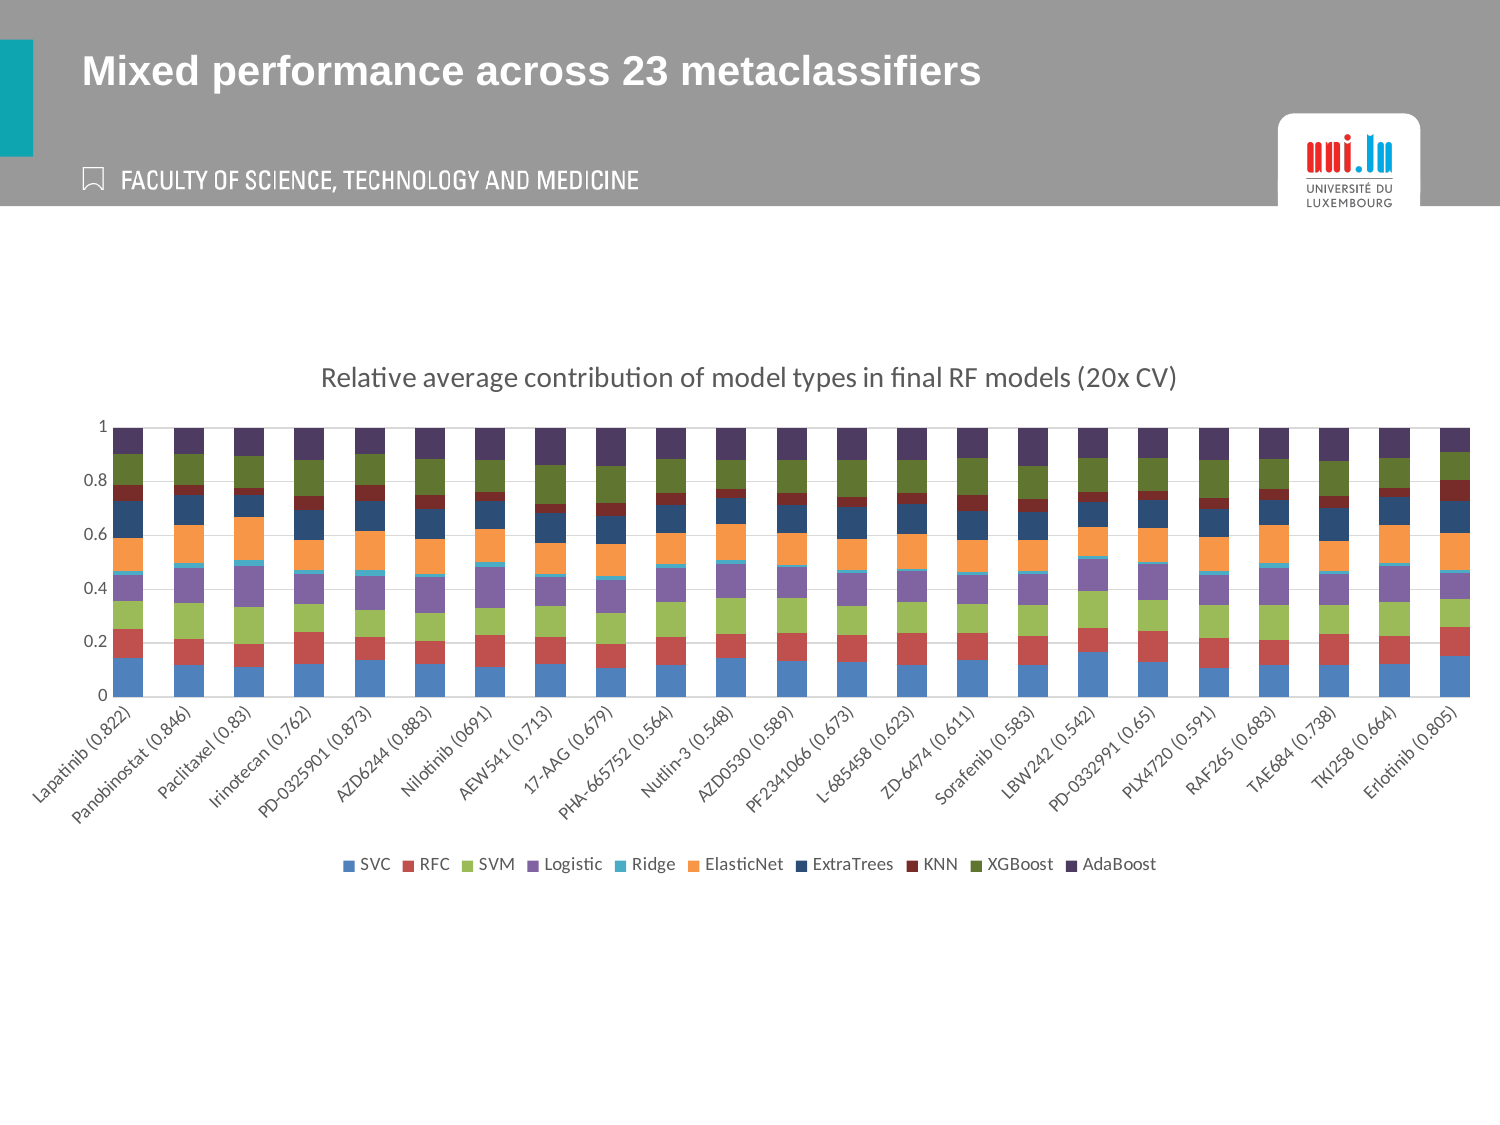

# Mixed performance across 23 metaclassifiers

### Chart: Relative average contribution of model types in final RF models (20x CV)

| Category | SVC | RFC | SVM | Logistic | Ridge | ElasticNet | ExtraTrees | KNN | XGBoost | AdaBoost |
|---|---|---|---|---|---|---|---|---|---|---|
| Lapatinib (0.822) | 0.14588448485722233 | 0.10831949937800295 | 0.10217470351792442 | 0.09848216206316472 | 0.0124453591940064 | 0.12436441782662971 | 0.13677528376829773 | 0.05954592418459645 | 0.11527408992445526 | 0.09673407528569812 |
|  | None | None | None | None | None | None | None | None | None | None |
| Panobinostat (0.846) | 0.11850921736398409 | 0.09703333100329137 | 0.13413669227684974 | 0.13076352331769914 | 0.01753423368821258 | 0.13997164583474797 | 0.1124236748591596 | 0.03711770511630858 | 0.11453670979905475 | 0.09797326674069015 |
|  | None | None | None | None | None | None | None | None | None | None |
| Paclitaxel (0.83) | 0.1121915138242817 | 0.08371713897226009 | 0.13770408919040275 | 0.15253047379709717 | 0.021500017835249935 | 0.16140163540843255 | 0.08035898105090639 | 0.028039185582224138 | 0.11916402750249651 | 0.1033929368366468 |
|  | None | None | None | None | None | None | None | None | None | None |
| Irinotecan (0.762) | 0.12290534659160307 | 0.11866745250079352 | 0.10409043746195532 | 0.11225278638408387 | 0.014977779888669676 | 0.10962623405005682 | 0.11165258519630357 | 0.051796000573223436 | 0.13622269148704572 | 0.11780868586626295 |
|  | None | None | None | None | None | None | None | None | None | None |
| PD-0325901 (0.873) | 0.13647525466970037 | 0.08666136160176238 | 0.10003285204773824 | 0.12736034380061 | 0.020270020759335858 | 0.1478970131703991 | 0.1109244981443637 | 0.05646371106253491 | 0.11718978703830056 | 0.09672515770525338 |
|  | None | None | None | None | None | None | None | None | None | None |
| AZD6244 (0.883) | 0.12230032862197866 | 0.08615258131156762 | 0.10307787496809351 | 0.13362509743290985 | 0.01387408832726308 | 0.12869811457545768 | 0.10968791027286309 | 0.05156452587431122 | 0.13352301574874098 | 0.11749646286681267 |
|  | None | None | None | None | None | None | None | None | None | None |
| Nilotinib (0691) | 0.11055627557733905 | 0.11867335426725378 | 0.10315807764803096 | 0.15164026108822667 | 0.01828608116585459 | 0.12162026011065047 | 0.10610822724090697 | 0.03199471985201494 | 0.11913910107103627 | 0.11882364197868392 |
|  | None | None | None | None | None | None | None | None | None | None |
| AEW541 (0.713) | 0.12436308049694356 | 0.09882156907226898 | 0.11378981744380343 | 0.10946990403017387 | 0.011322393530064522 | 0.11639539313631433 | 0.1087192056081645 | 0.03512801929879945 | 0.1446709049909882 | 0.13731971239247687 |
|  | None | None | None | None | None | None | None | None | None | None |
| 17-AAG (0.679) | 0.1095975963353362 | 0.08718451003503895 | 0.11594416720555607 | 0.1215854411254833 | 0.014006105238787009 | 0.12056108386200841 | 0.10381513396869686 | 0.04833852942120752 | 0.13682467021378122 | 0.14214276259410197 |
|  | None | None | None | None | None | None | None | None | None | None |
| PHA-665752 (0.564) | 0.11818886722627168 | 0.10383141317748726 | 0.13143942489761343 | 0.12439767917815696 | 0.018514032715917023 | 0.11183980101533728 | 0.10698554386139826 | 0.043470674633230656 | 0.1238775009023646 | 0.11745506239222017 |
|  | None | None | None | None | None | None | None | None | None | None |
| Nutlin-3 (0.548) | 0.14519356211698736 | 0.0878066736957236 | 0.13548031508550915 | 0.1261643533219382 | 0.013171969799772573 | 0.13477323009843145 | 0.09547369715324644 | 0.03395670107228926 | 0.11006308050361367 | 0.11791641715248577 |
|  | None | None | None | None | None | None | None | None | None | None |
| AZD0530 (0.589) | 0.13278437277632774 | 0.10395804327103814 | 0.1303278599938604 | 0.11453841511329477 | 0.010250421684337208 | 0.11592186109733764 | 0.1045879983280674 | 0.0462938011551916 | 0.12180463707470576 | 0.11953258950583677 |
|  | None | None | None | None | None | None | None | None | None | None |
| PF2341066 (0.673) | 0.1303515707481659 | 0.10159791866004816 | 0.10507675651796108 | 0.12319160311036247 | 0.011861349909028754 | 0.11357324381502008 | 0.12126404535367769 | 0.03703436160491971 | 0.1348239703217368 | 0.12122517995907707 |
|  | None | None | None | None | None | None | None | None | None | None |
| L-685458 (0.623) | 0.11797775239039732 | 0.12069637106321891 | 0.11315768280610726 | 0.11707537373594273 | 0.008793245217378702 | 0.12984684313699066 | 0.10820044661822506 | 0.041668040164656917 | 0.12235331013094017 | 0.12023093473613972 |
|  | None | None | None | None | None | None | None | None | None | None |
| ZD-6474 (0.611) | 0.13745787968196904 | 0.09921586458621245 | 0.10959844153932119 | 0.10668537648192358 | 0.01085231969855805 | 0.11955443137534125 | 0.10845531678179347 | 0.060504779421926794 | 0.13533636190484033 | 0.11233922852811126 |
|  | None | None | None | None | None | None | None | None | None | None |
| Sorafenib (0.583) | 0.11737706845966822 | 0.11129346942403207 | 0.11166543103618674 | 0.11735665262780216 | 0.01085084746194574 | 0.11508964932904336 | 0.10560497984282005 | 0.04507880587184174 | 0.12514246765812564 | 0.14054062828853175 |
|  | None | None | None | None | None | None | None | None | None | None |
| LBW242 (0.542) | 0.16694514584538253 | 0.09105317525769074 | 0.13650187173564488 | 0.11697607852115224 | 0.01262942175989817 | 0.10823279420689616 | 0.09039769433581044 | 0.040087694608718964 | 0.12683129946045488 | 0.11034482426834838 |
|  | None | None | None | None | None | None | None | None | None | None |
| PD-0332991 (0.65) | 0.12869629040208425 | 0.11775400035004618 | 0.11562941220129977 | 0.13165481815690652 | 0.009821173557438358 | 0.12433511587475266 | 0.10242591180718219 | 0.03656940936559733 | 0.12122475784793069 | 0.11188911043675961 |
|  | None | None | None | None | None | None | None | None | None | None |
| PLX4720 (0.591) | 0.10979526786282442 | 0.10945615931313696 | 0.12187444235994219 | 0.113773918760712 | 0.012029168795315138 | 0.12609279062698553 | 0.10644186071927089 | 0.03935776350222337 | 0.14207159035580522 | 0.11910703770378177 |
|  | None | None | None | None | None | None | None | None | None | None |
| RAF265 (0.683) | 0.11908493131988268 | 0.09154952647368747 | 0.13103268017922784 | 0.13842733647726274 | 0.017238657590112658 | 0.14052234379546835 | 0.09315342649176957 | 0.0425269672742941 | 0.1109893517593882 | 0.11547477863890415 |
|  | None | None | None | None | None | None | None | None | None | None |
| TAE684 (0.738) | 0.1198287501340005 | 0.11448509471486254 | 0.10639546492265273 | 0.1153373816097092 | 0.012741258592753789 | 0.11037939818159143 | 0.12466690295705993 | 0.04158564756390581 | 0.1313754423862361 | 0.12320465893722572 |
|  | None | None | None | None | None | None | None | None | None | None |
| TKI258 (0.664) | 0.12468480236009374 | 0.1031939794595958 | 0.1244348704545868 | 0.13583348278629473 | 0.009011206233274616 | 0.14079631116975203 | 0.10504241481033608 | 0.034417535652752046 | 0.11136821431774746 | 0.11121718275556422 |
|  | None | None | None | None | None | None | None | None | None | None |
| Erlotinib (0.805) | 0.15155776871919835 | 0.10956939169323329 | 0.10233336171636495 | 0.09864591140609714 | 0.010018318521451904 | 0.1364580171943664 | 0.12131538595016259 | 0.07774029183788202 | 0.10112084882152196 | 0.09124070413971944 |